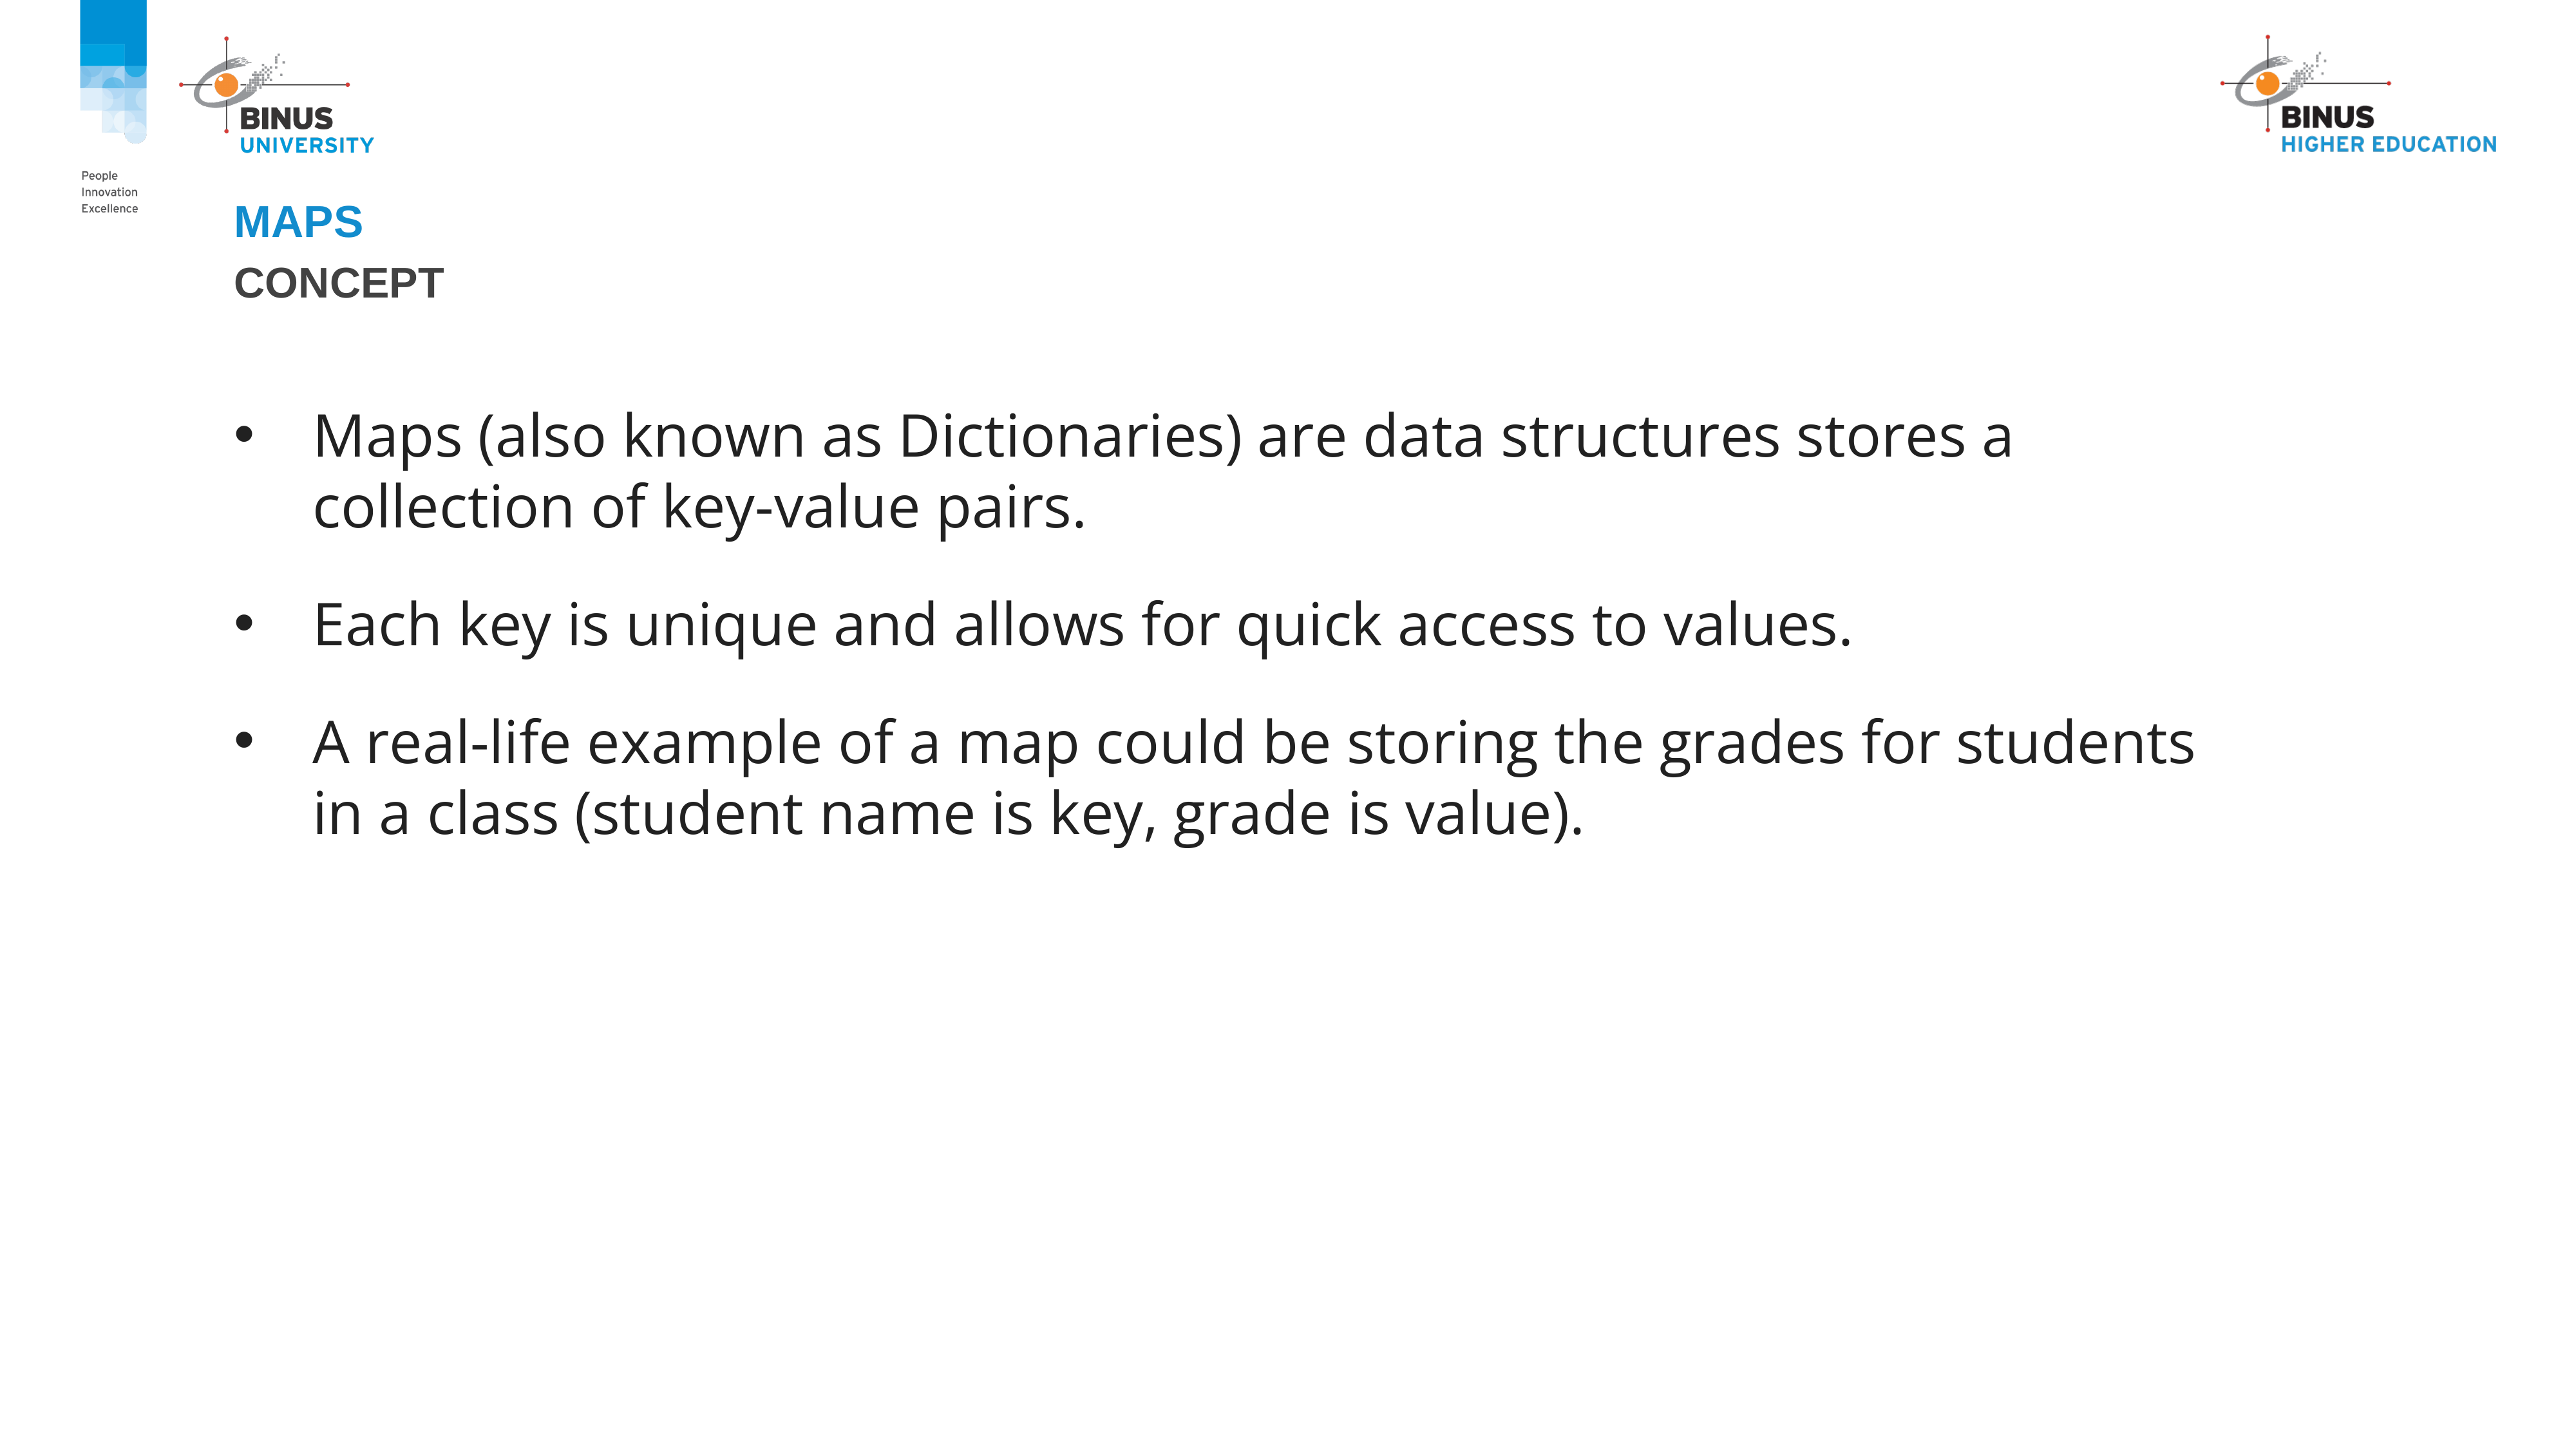

# maps
Concept
Maps (also known as Dictionaries) are data structures stores a collection of key-value pairs.
Each key is unique and allows for quick access to values.
A real-life example of a map could be storing the grades for students in a class (student name is key, grade is value).